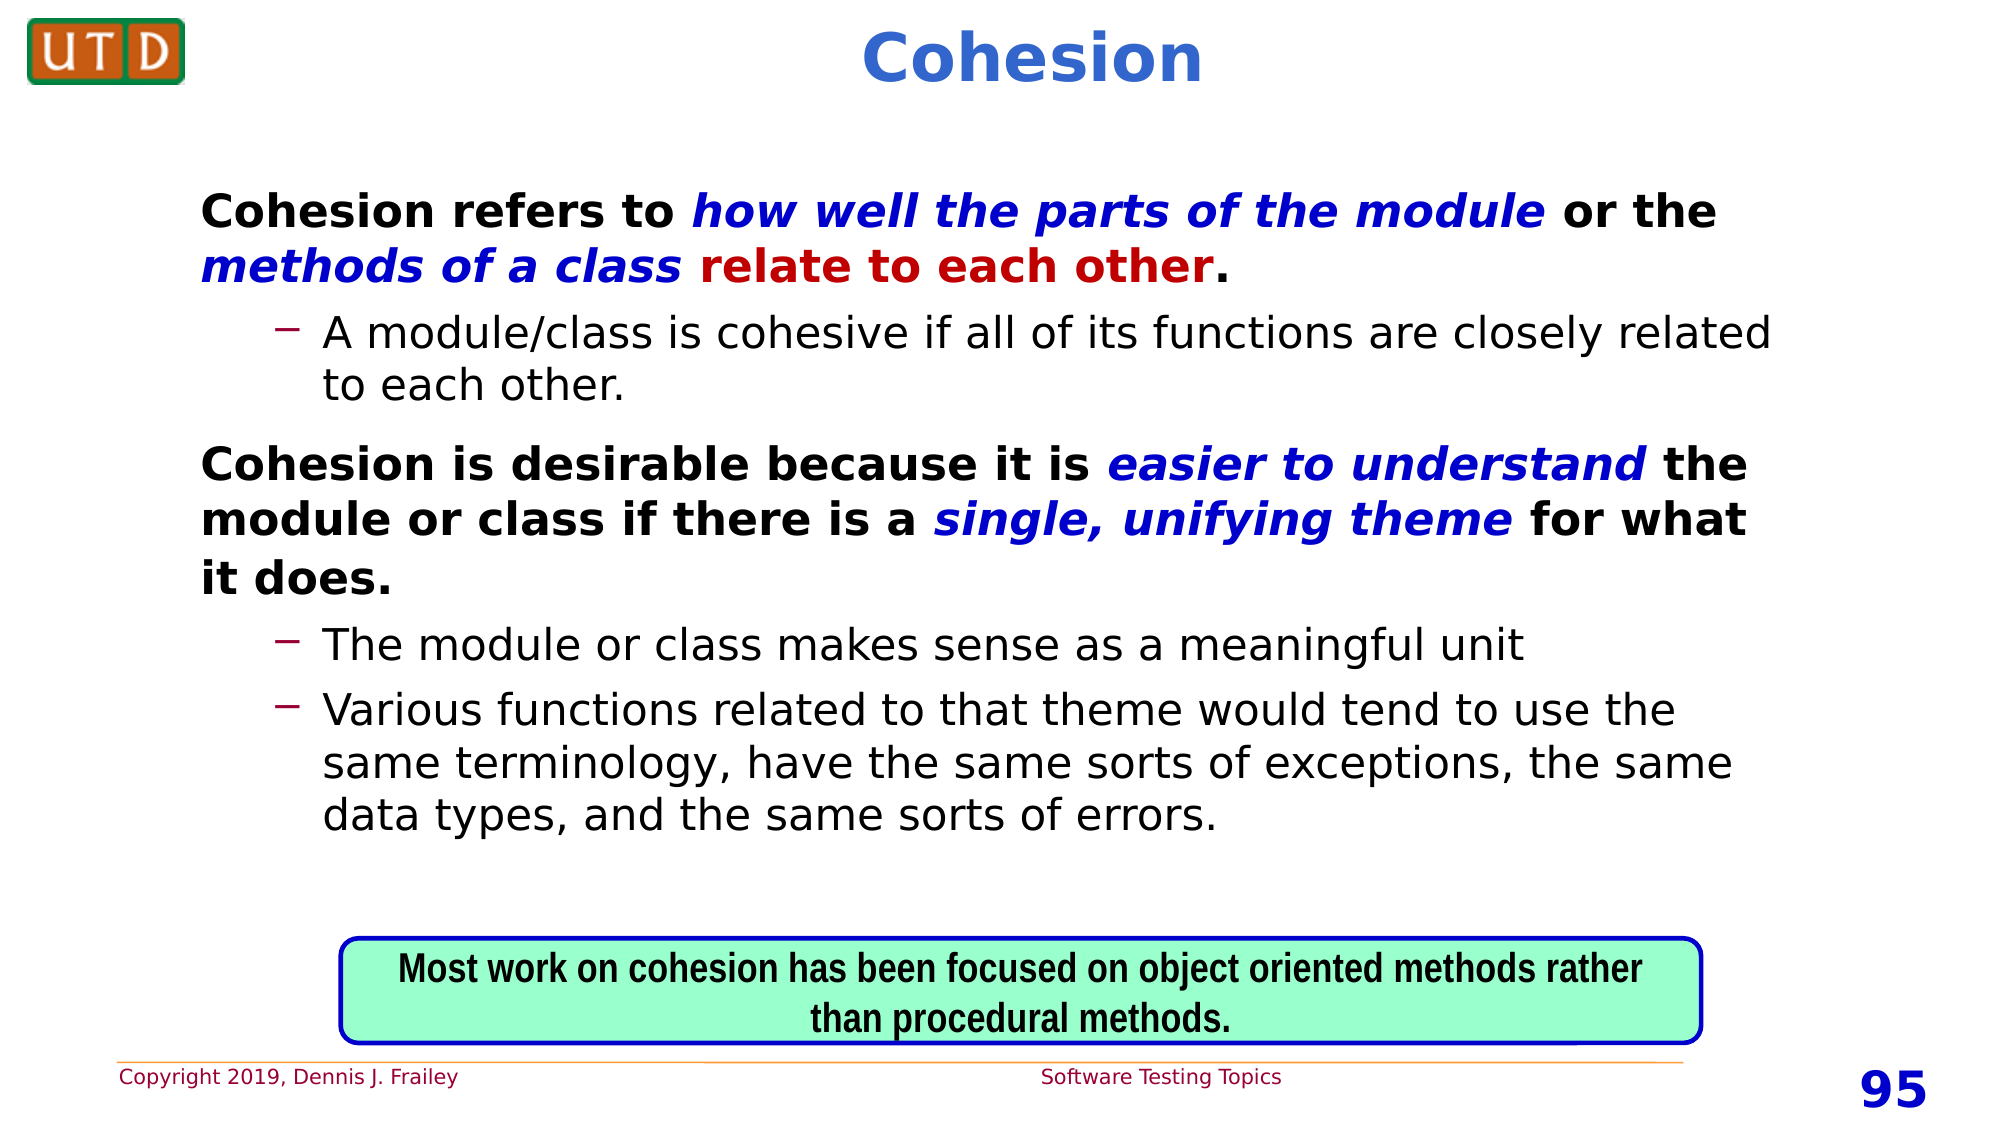

# Cohesion
Cohesion refers to how well the parts of the module or the methods of a class relate to each other.
A module/class is cohesive if all of its functions are closely related to each other.
Cohesion is desirable because it is easier to understand the module or class if there is a single, unifying theme for what it does.
The module or class makes sense as a meaningful unit
Various functions related to that theme would tend to use the same terminology, have the same sorts of exceptions, the same data types, and the same sorts of errors.
Most work on cohesion has been focused on object oriented methods rather than procedural methods.